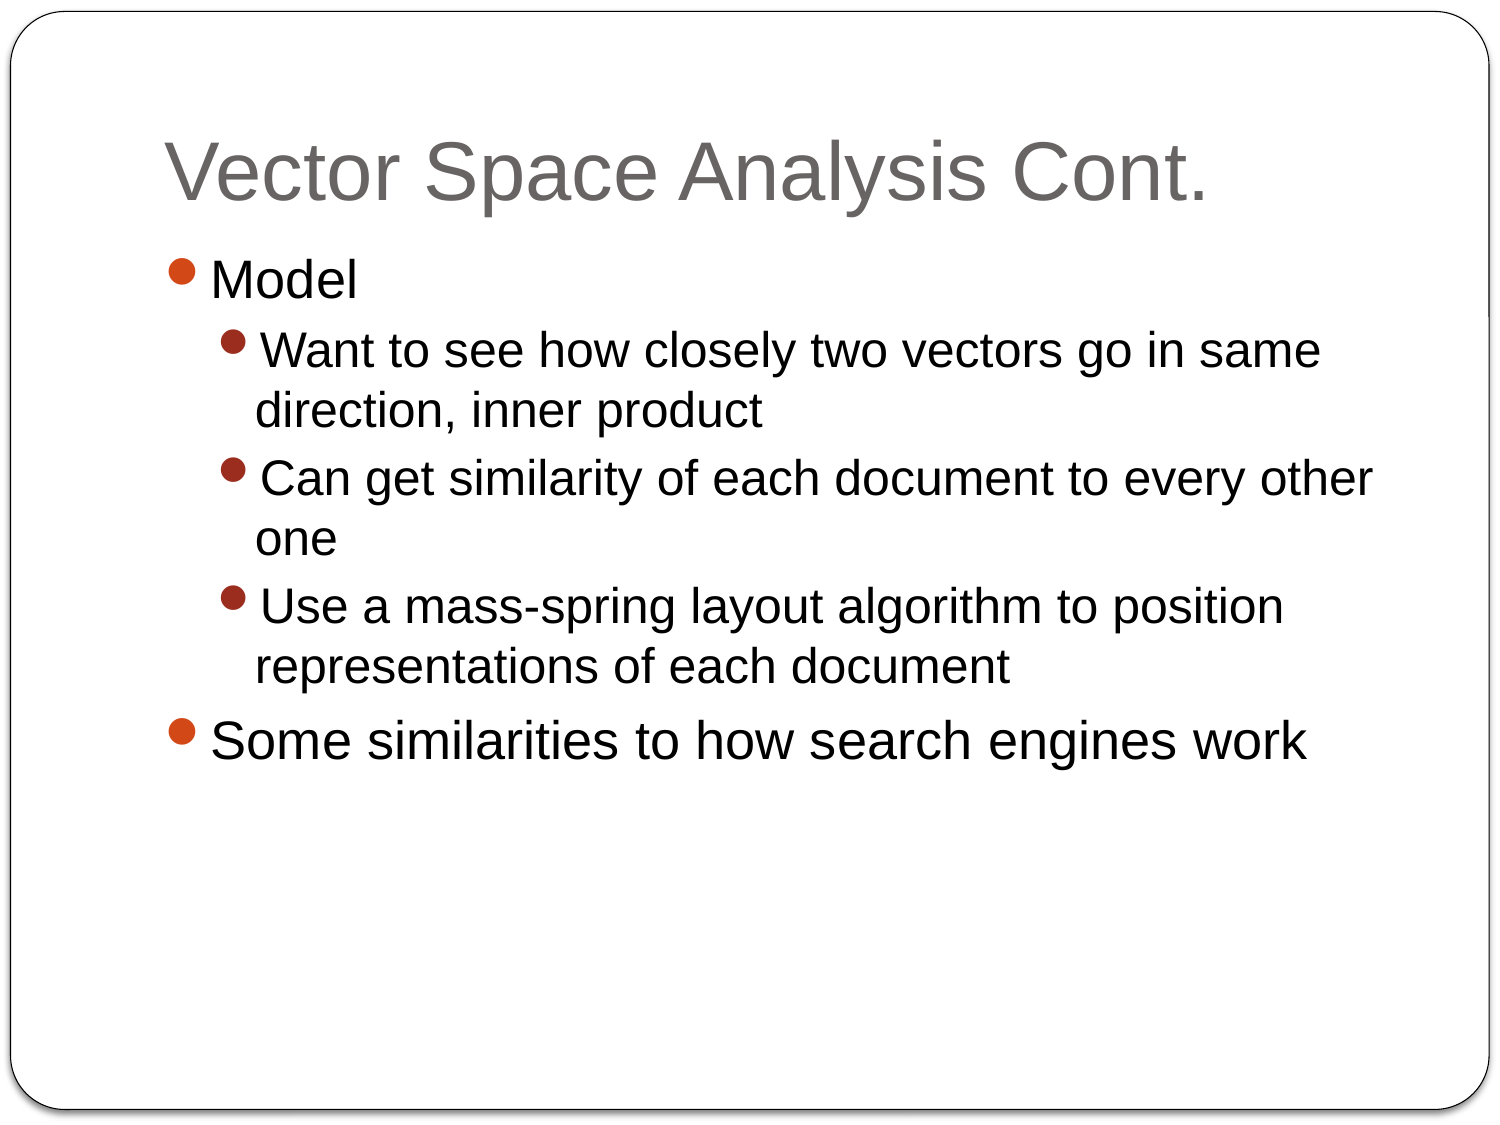

# Vector Space Analysis Cont.
Model
Want to see how closely two vectors go in same direction, inner product
Can get similarity of each document to every other one
Use a mass-spring layout algorithm to position representations of each document
Some similarities to how search engines work